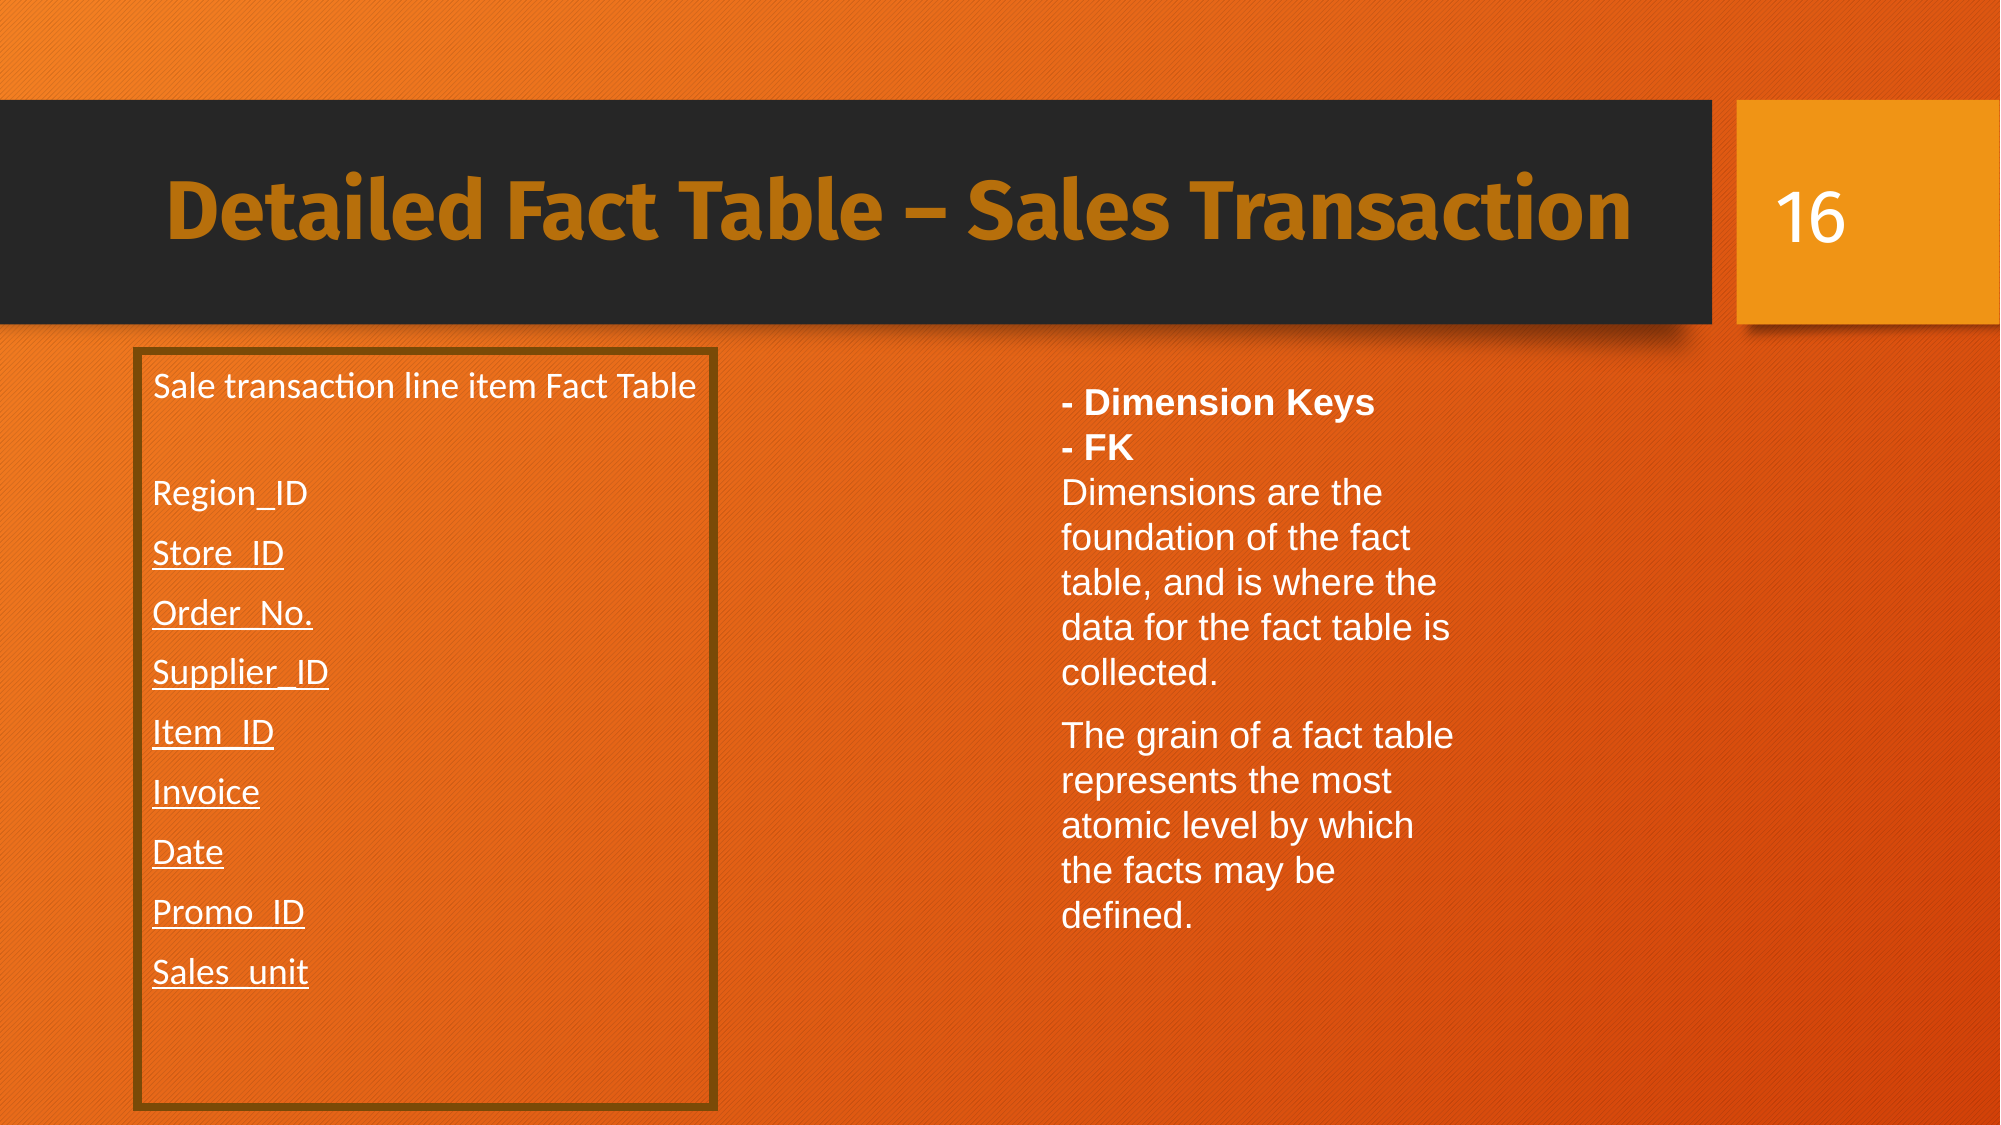

# Detailed Fact Table – Sales Transaction
16
Sale transaction line item Fact Table

Region_ID
Store_ID
Order_No.
Supplier_ID
Item_ID
Invoice
Date
Promo_ID
Sales_unit

- Dimension Keys
- FK
Dimensions are the foundation of the fact table, and is where the data for the fact table is collected.
The grain of a fact table represents the most atomic level by which the facts may be defined.